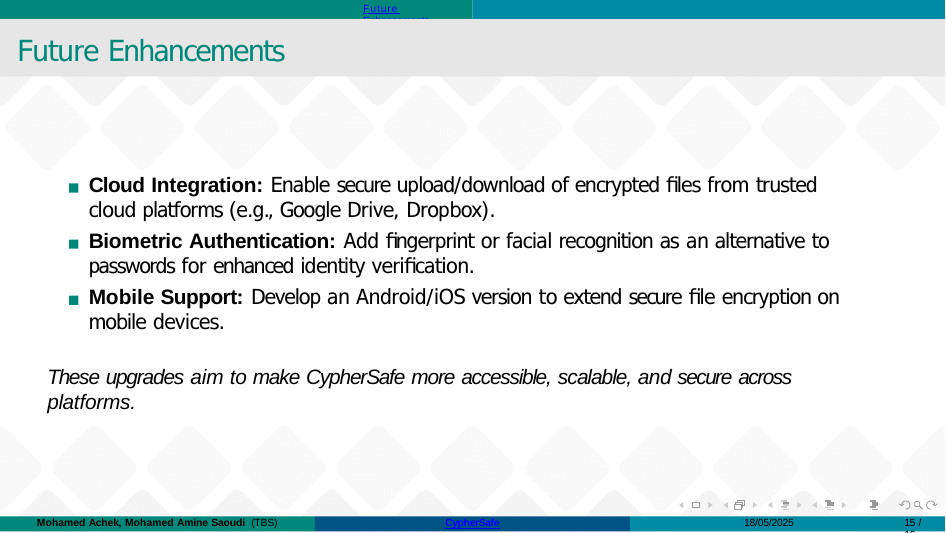

Future Enhancements
# Future Enhancements
Cloud Integration: Enable secure upload/download of encrypted files from trusted cloud platforms (e.g., Google Drive, Dropbox).
Biometric Authentication: Add fingerprint or facial recognition as an alternative to passwords for enhanced identity verification.
Mobile Support: Develop an Android/iOS version to extend secure file encryption on mobile devices.

These upgrades aim to make CypherSafe more accessible, scalable, and secure across platforms.

Mohamed Achek, Mohamed Amine Saoudi (TBS)
CypherSafe
18/05/2025
15 / 16